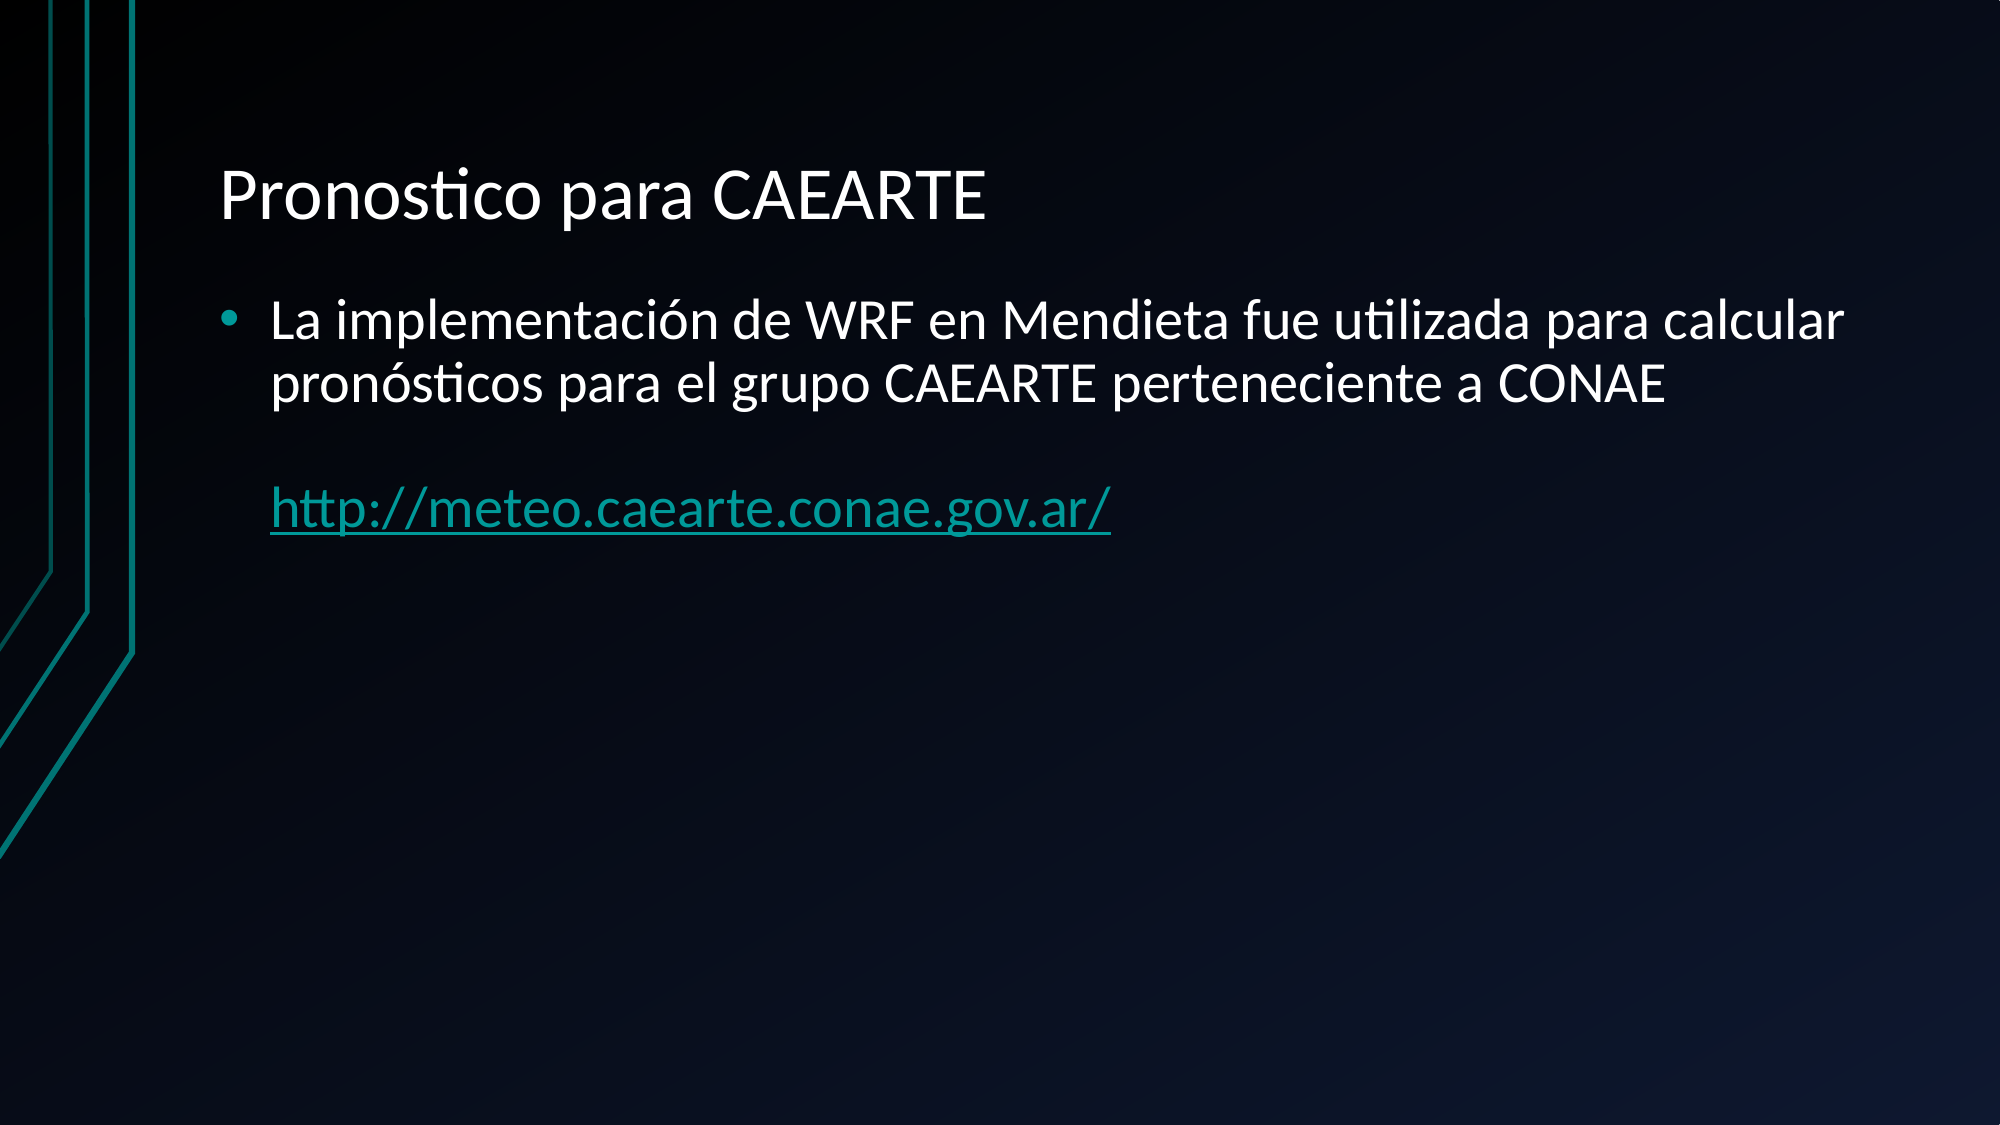

# Pronostico para CAEARTE
La implementación de WRF en Mendieta fue utilizada para calcular pronósticos para el grupo CAEARTE perteneciente a CONAE
http://meteo.caearte.conae.gov.ar/